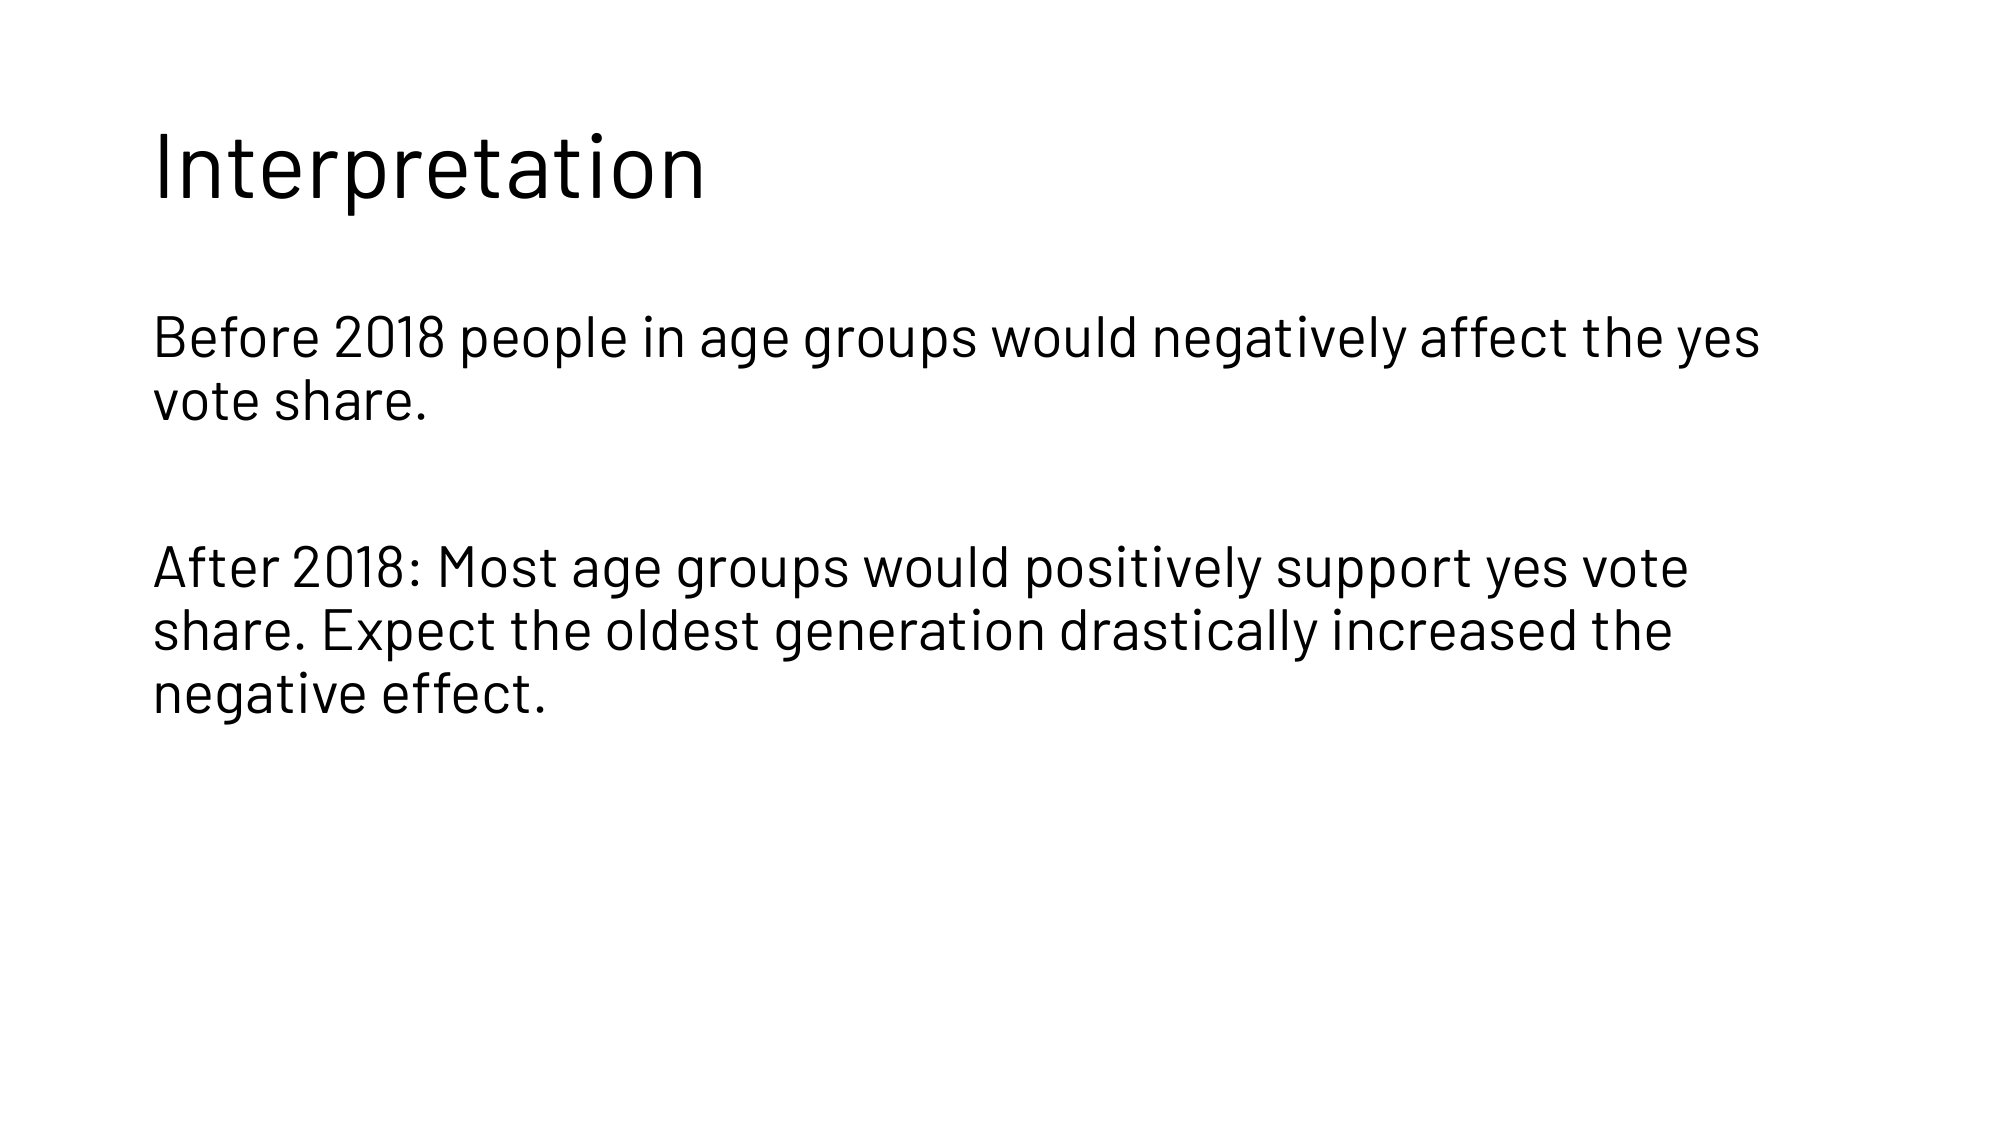

# Interpretation
Before 2018 people in age groups would negatively affect the yes vote share.

After 2018: Most age groups would positively support yes vote share. Expect the oldest generation drastically increased the negative effect.